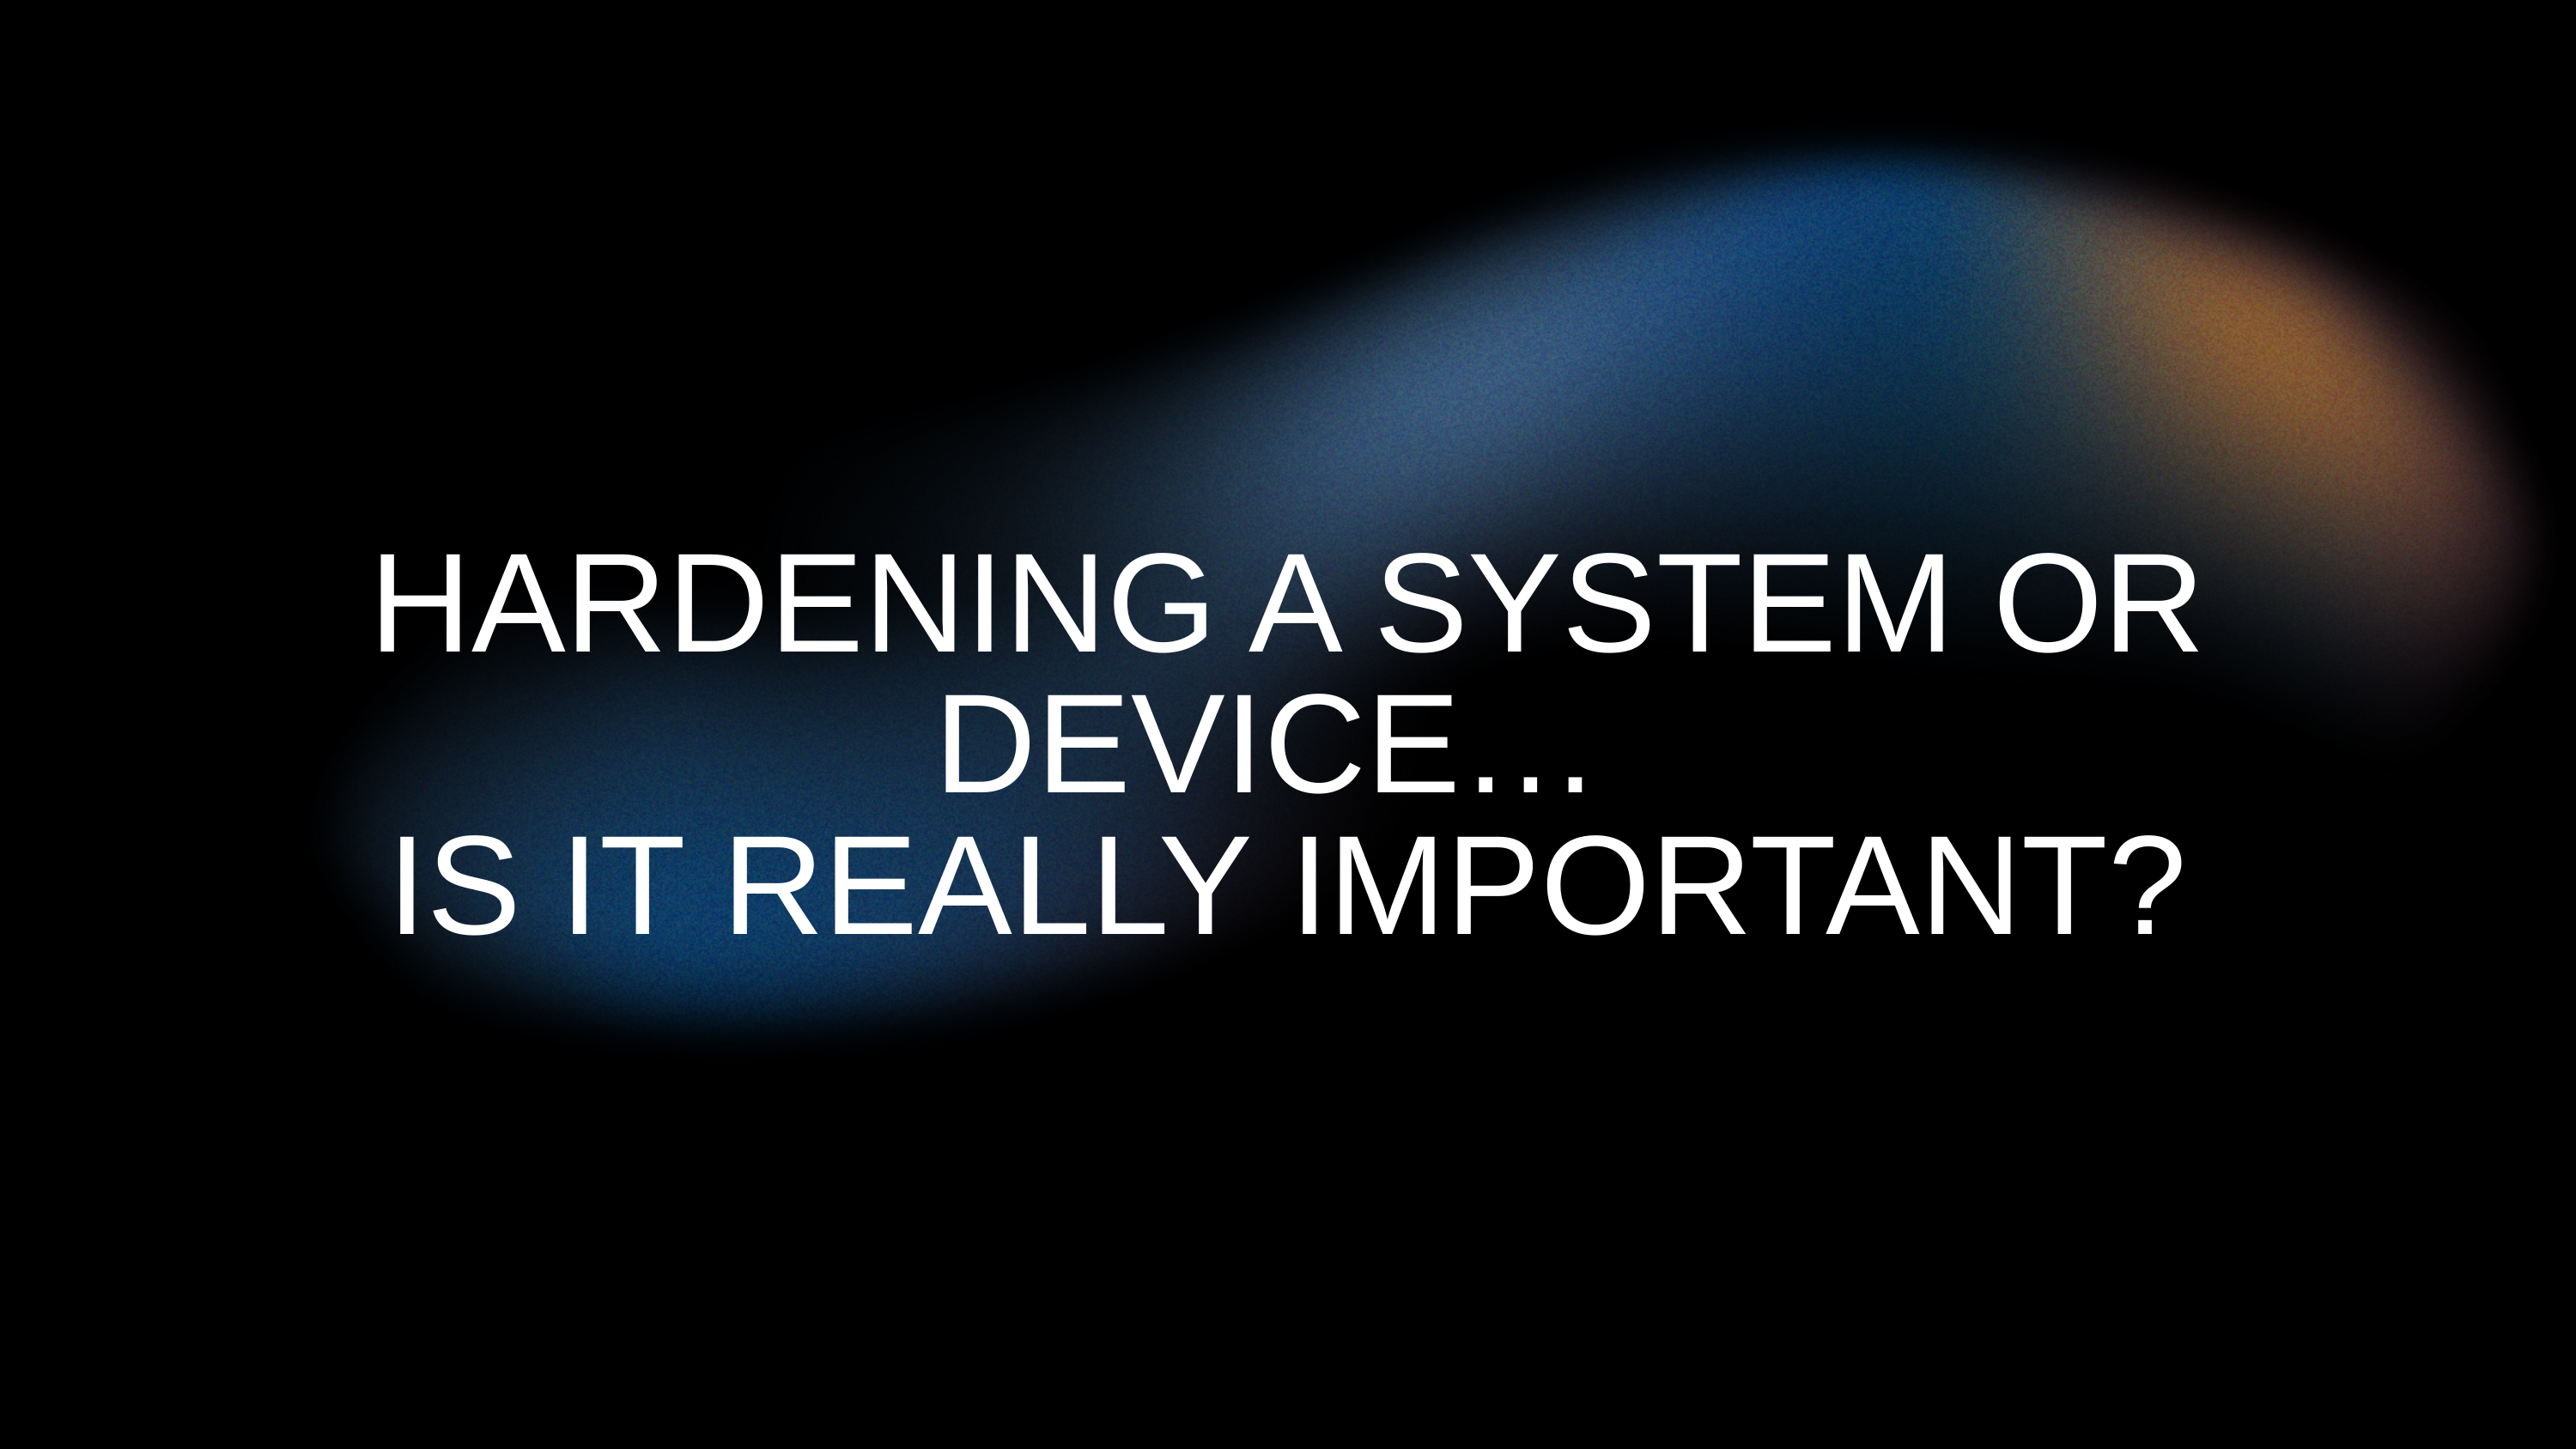

HARDENING A SYSTEM OR DEVICE…
IS IT REALLY IMPORTANT?